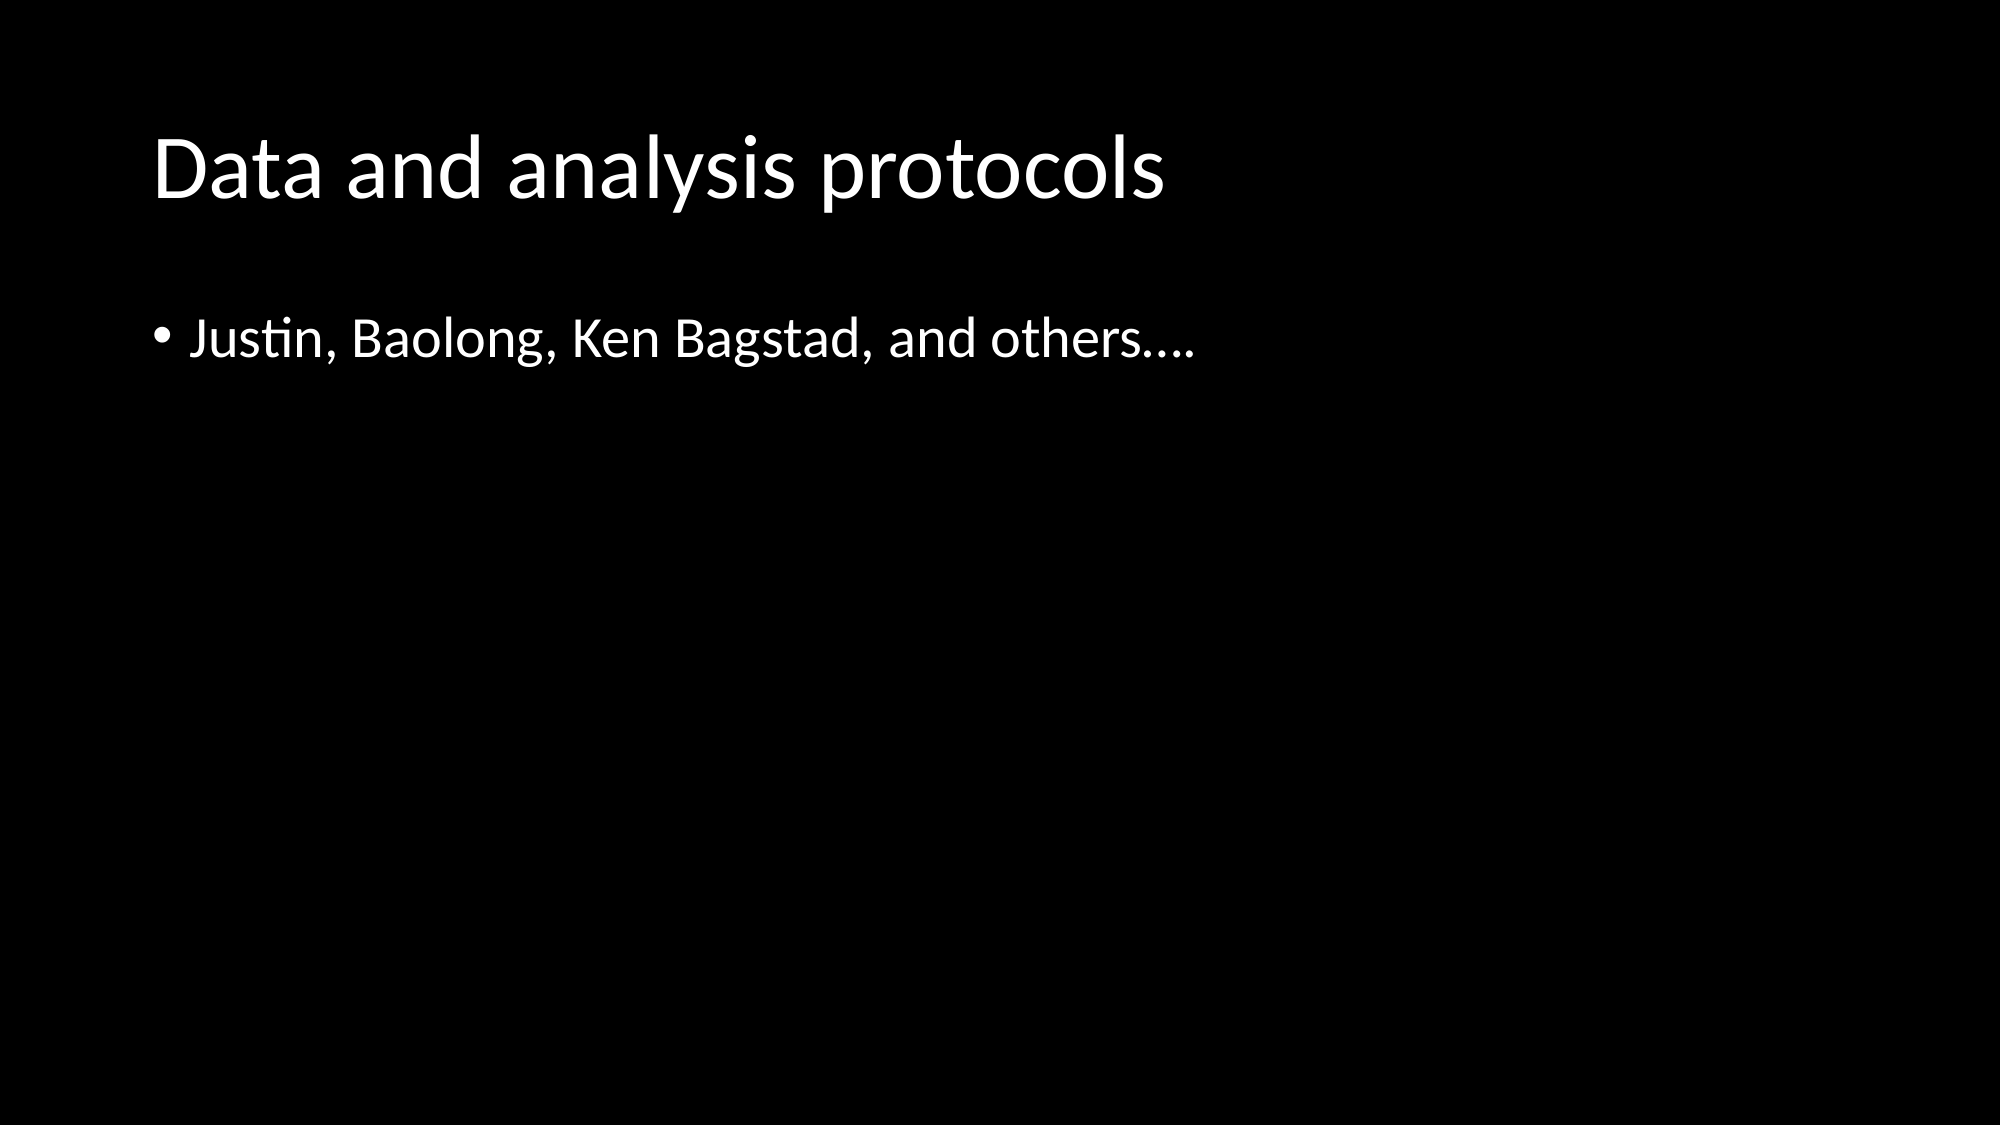

# Data and analysis protocols
Justin, Baolong, Ken Bagstad, and others….